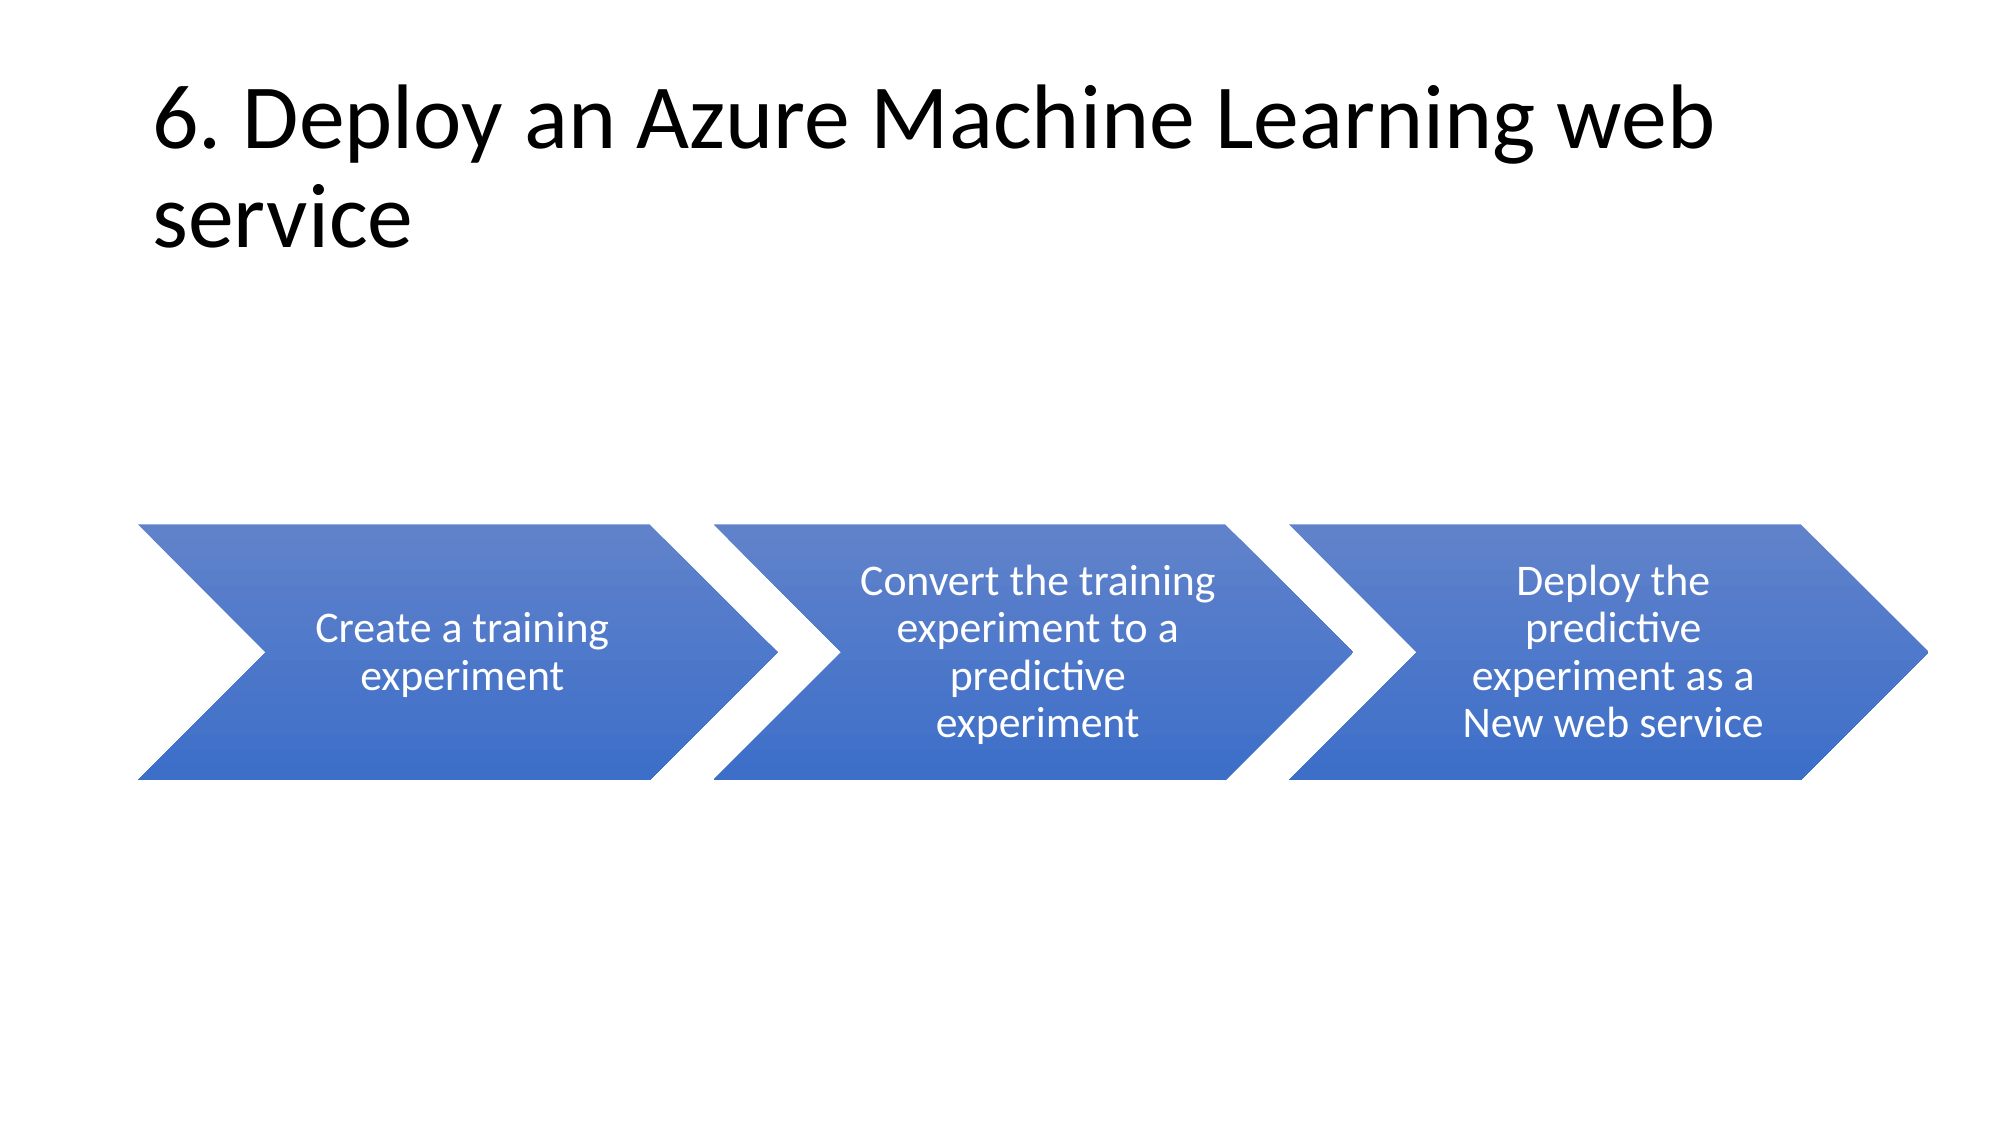

# 6. Deploy an Azure Machine Learning web service
Create a training experiment
Convert the training experiment to a predictive experiment
Deploy the predictive experiment as a New web service